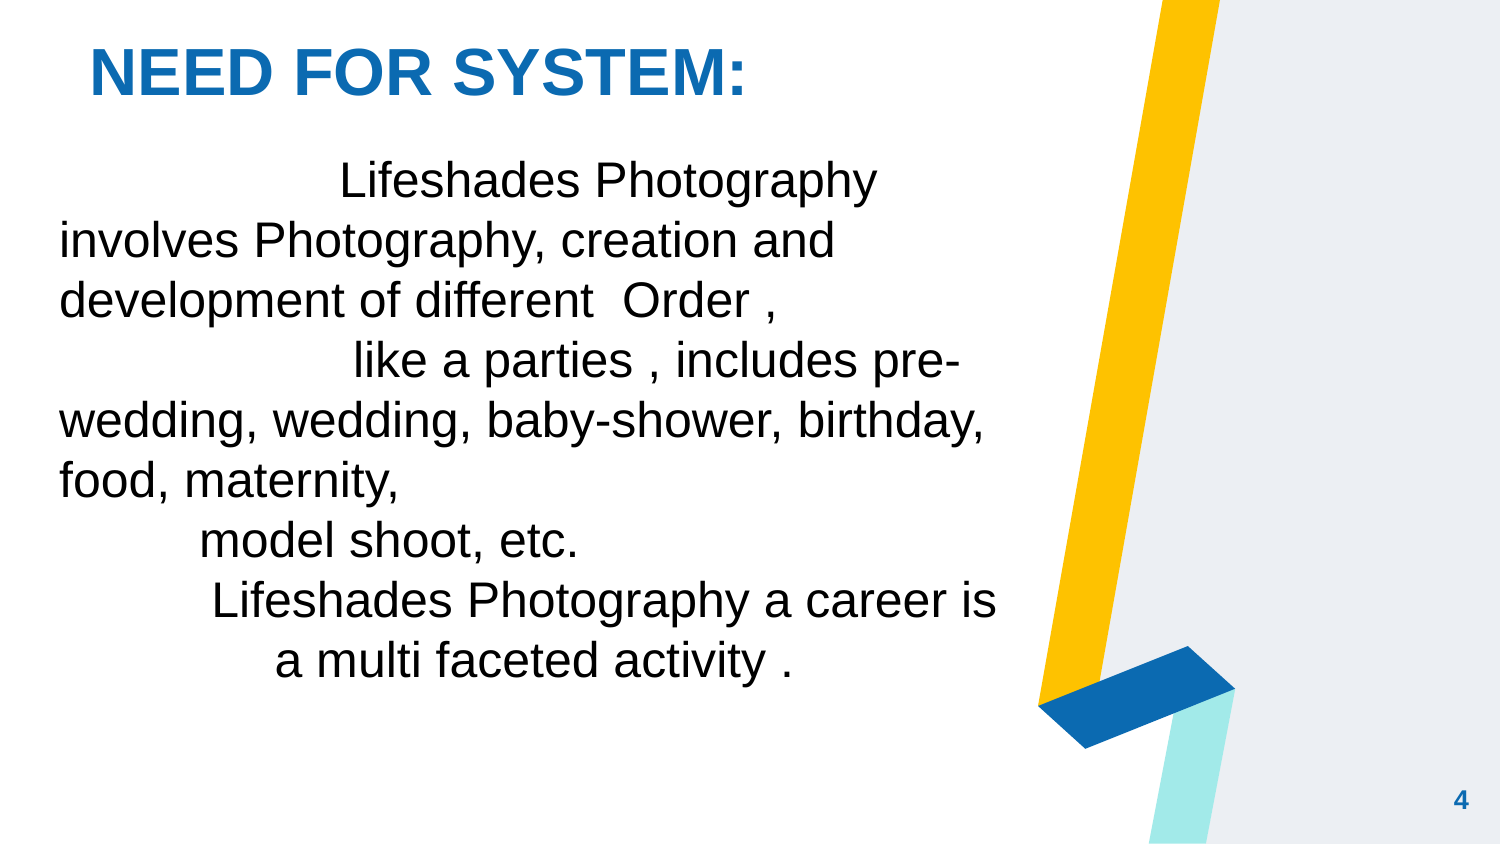

NEED FOR SYSTEM:
                    Lifeshades Photography involves Photography, creation and development of different  Order ,
                     like a parties , includes pre-wedding, wedding, baby-shower, birthday, food, maternity,
          model shoot, etc.
          Lifeshades Photography a career is a multi faceted activity .
4